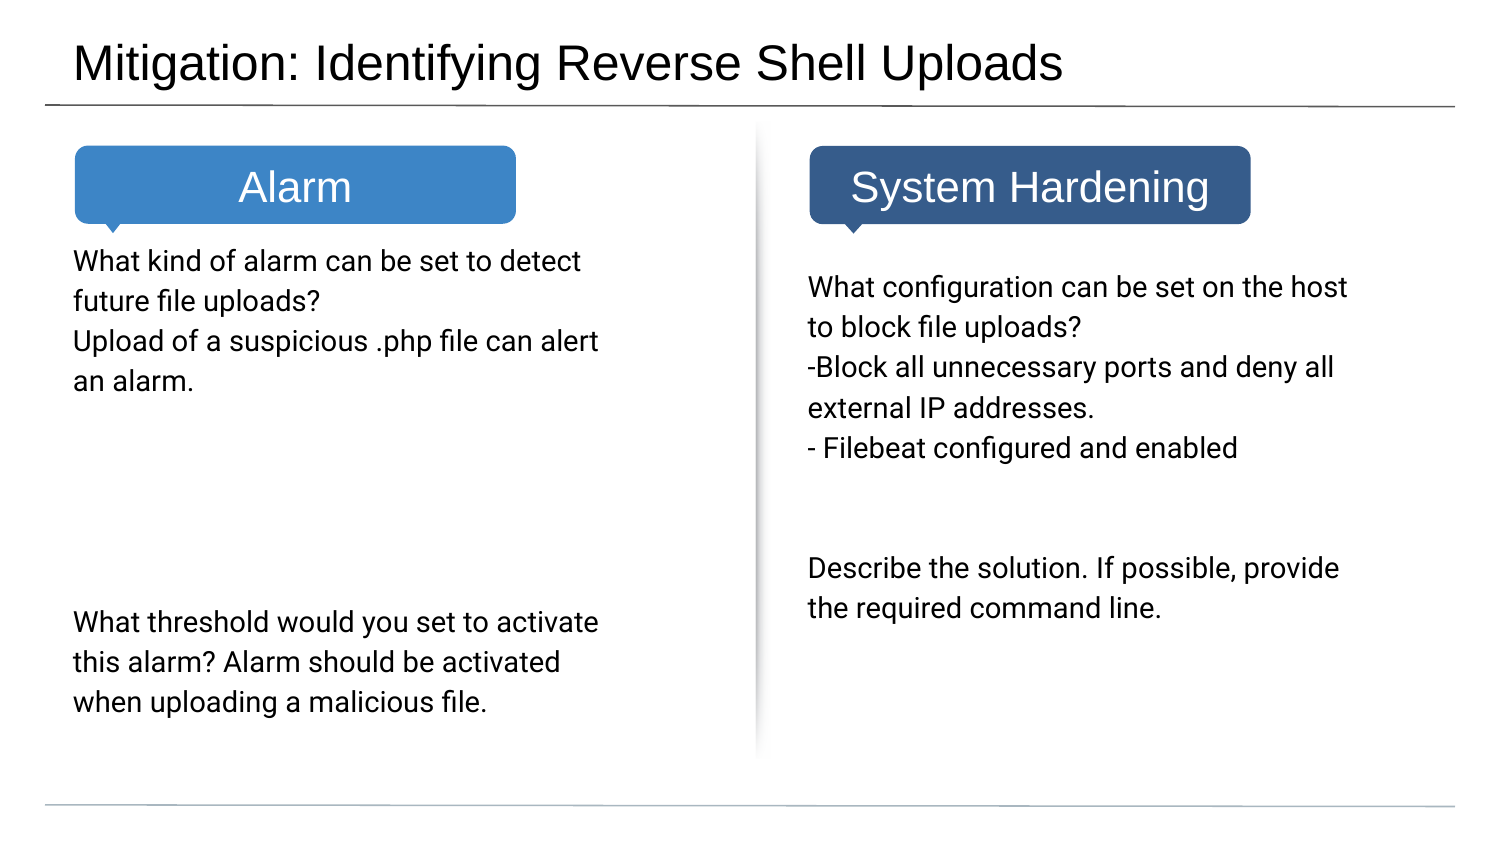

# Mitigation: Identifying Reverse Shell Uploads
What kind of alarm can be set to detect future file uploads?
Upload of a suspicious .php file can alert an alarm.

What threshold would you set to activate this alarm? Alarm should be activated when uploading a malicious file.

What configuration can be set on the host to block file uploads?
-Block all unnecessary ports and deny all external IP addresses.
- Filebeat configured and enabled

Describe the solution. If possible, provide the required command line.